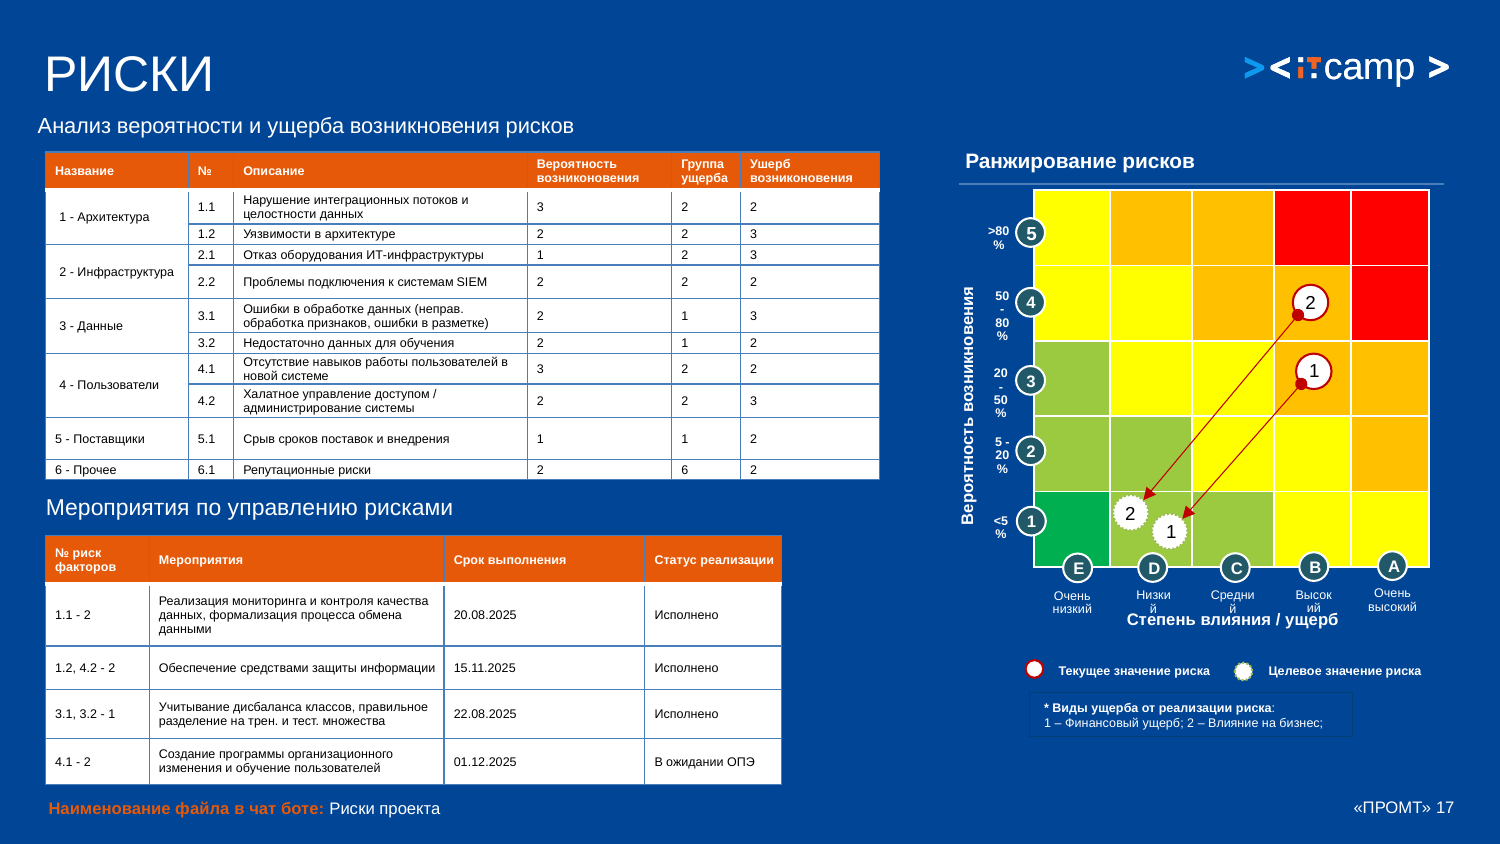

«ПРОМТ»17
# РИСКИ
camp

camp

Анализ вероятности и ущерба возникновения рисков
Ранжирование рисков
| Название | № | Описание | Вероятность возниконовения | Группа ущерба | Ушерб возниконовения |
| --- | --- | --- | --- | --- | --- |
| 1 - Архитектура | 1.1 | Нарушение интеграционных потоков и целостности данных | 3 | 2 | 2 |
|  | 1.2 | Уязвимости в архитектуре | 2 | 2 | 3 |
| 2 - Инфраструктура | 2.1 | Отказ оборудования ИТ-инфраструктуры | 1 | 2 | 3 |
|  | 2.2 | Проблемы подключения к системам SIEM | 2 | 2 | 2 |
| 3 - Данные | 3.1 | Ошибки в обработке данных (неправ. обработка признаков, ошибки в разметке) | 2 | 1 | 3 |
|  | 3.2 | Недостаточно данных для обучения | 2 | 1 | 2 |
| 4 - Пользователи | 4.1 | Отсутствие навыков работы пользователей в новой системе | 3 | 2 | 2 |
|  | 4.2 | Халатное управление доступом / администрирование системы | 2 | 2 | 3 |
| 5 - Поставщики | 5.1 | Срыв сроков поставок и внедрения | 1 | 1 | 2 |
| 6 - Прочее | 6.1 | Репутационные риски | 2 | 6 | 2 |
|  |  |  |  |  |
| --- | --- | --- | --- | --- |
|  |  |  |  |  |
|  |  |  |  |  |
|  |  |  |  |  |
|  |  |  |  |  |
>80%
5
50 -80%
2
2
4
1
1
20 -50%
3
Вероятность возникновения
5 -20%
2
Мероприятия по управлению рисками
2
2
<5%
1
1
1
| № риск факторов | Мероприятия | Срок выполнения | Статус реализации |
| --- | --- | --- | --- |
| 1.1 - 2 | Реализация мониторинга и контроля качества данных, формализация процесса обмена данными | 20.08.2025 | Исполнено |
| 1.2, 4.2 - 2 | Обеспечение средствами защиты информации | 15.11.2025 | Исполнено |
| 3.1, 3.2 - 1 | Учитывание дисбаланса классов, правильное разделение на трен. и тест. множества | 22.08.2025 | Исполнено |
| 4.1 - 2 | Создание программы организационного изменения и обучение пользователей | 01.12.2025 | В ожидании ОПЭ |
A
B
D
C
E
Очень высокий
Высокий
Низкий
Средний
Очень низкий
Степень влияния / ущерб
Текущее значение риска
Целевое значение риска

* Виды ущерба от реализации риска:
1 – Финансовый ущерб; 2 – Влияние на бизнес;
«ПРОМТ» 17
Наименование файла в чат боте: Риски проекта